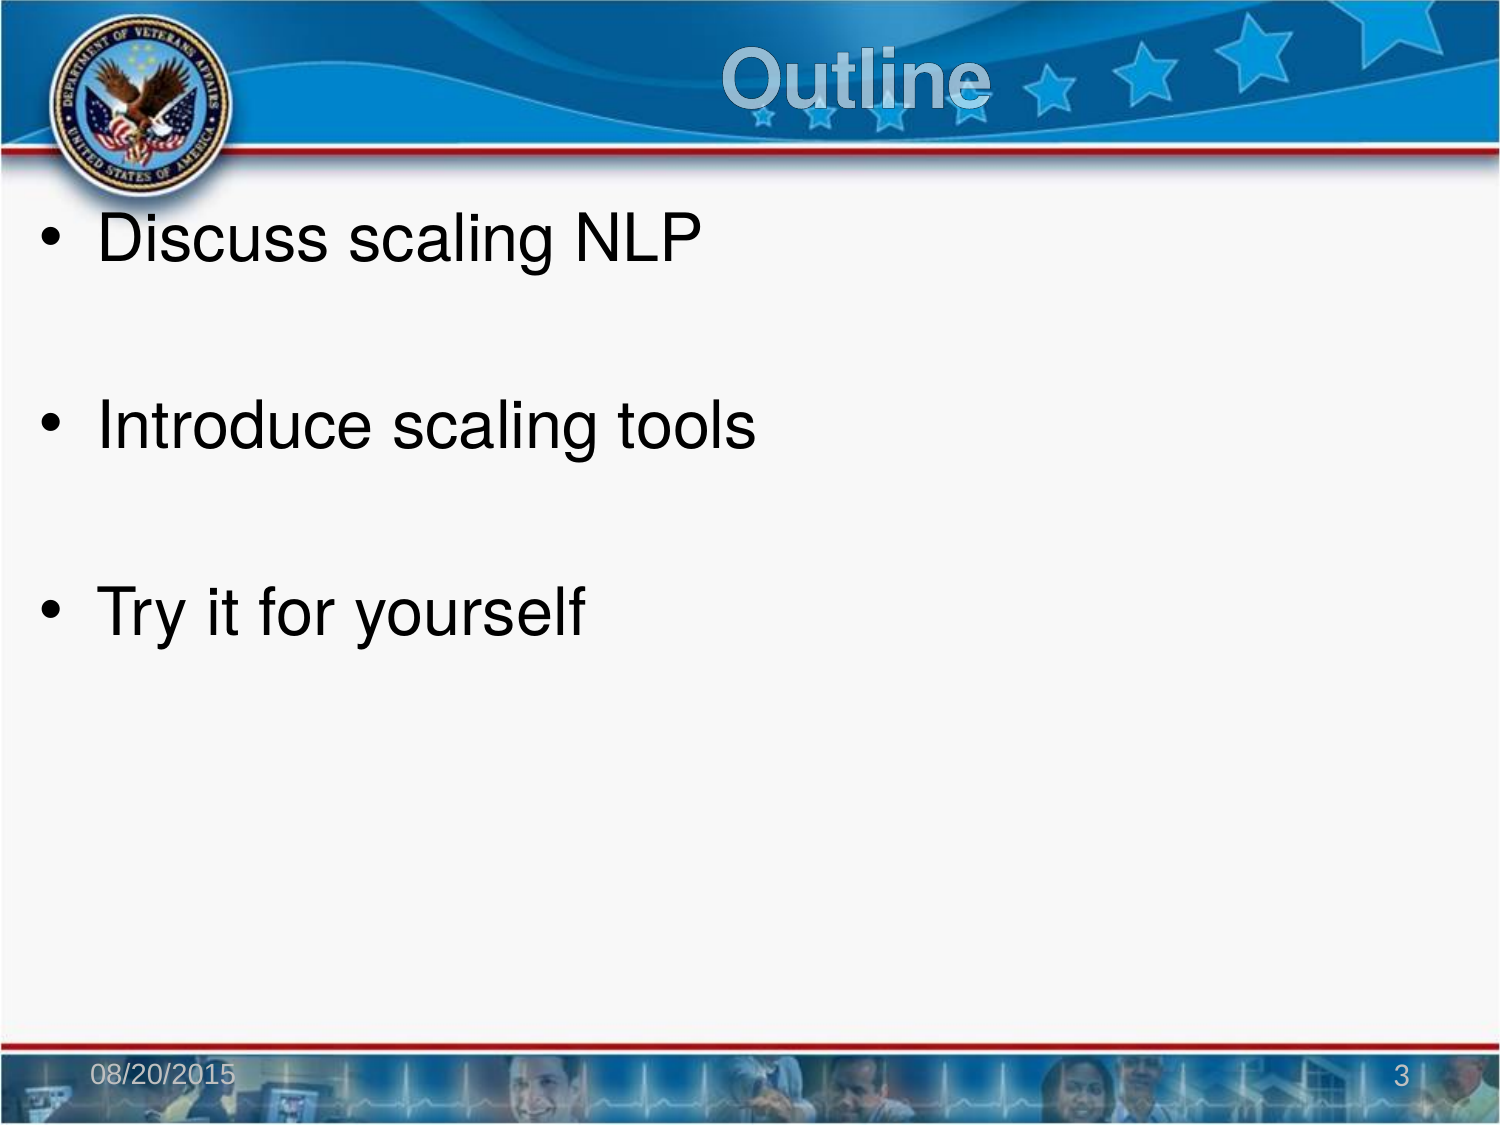

# Outline
Discuss scaling NLP

Introduce scaling tools

Try it for yourself
08/20/2015
3